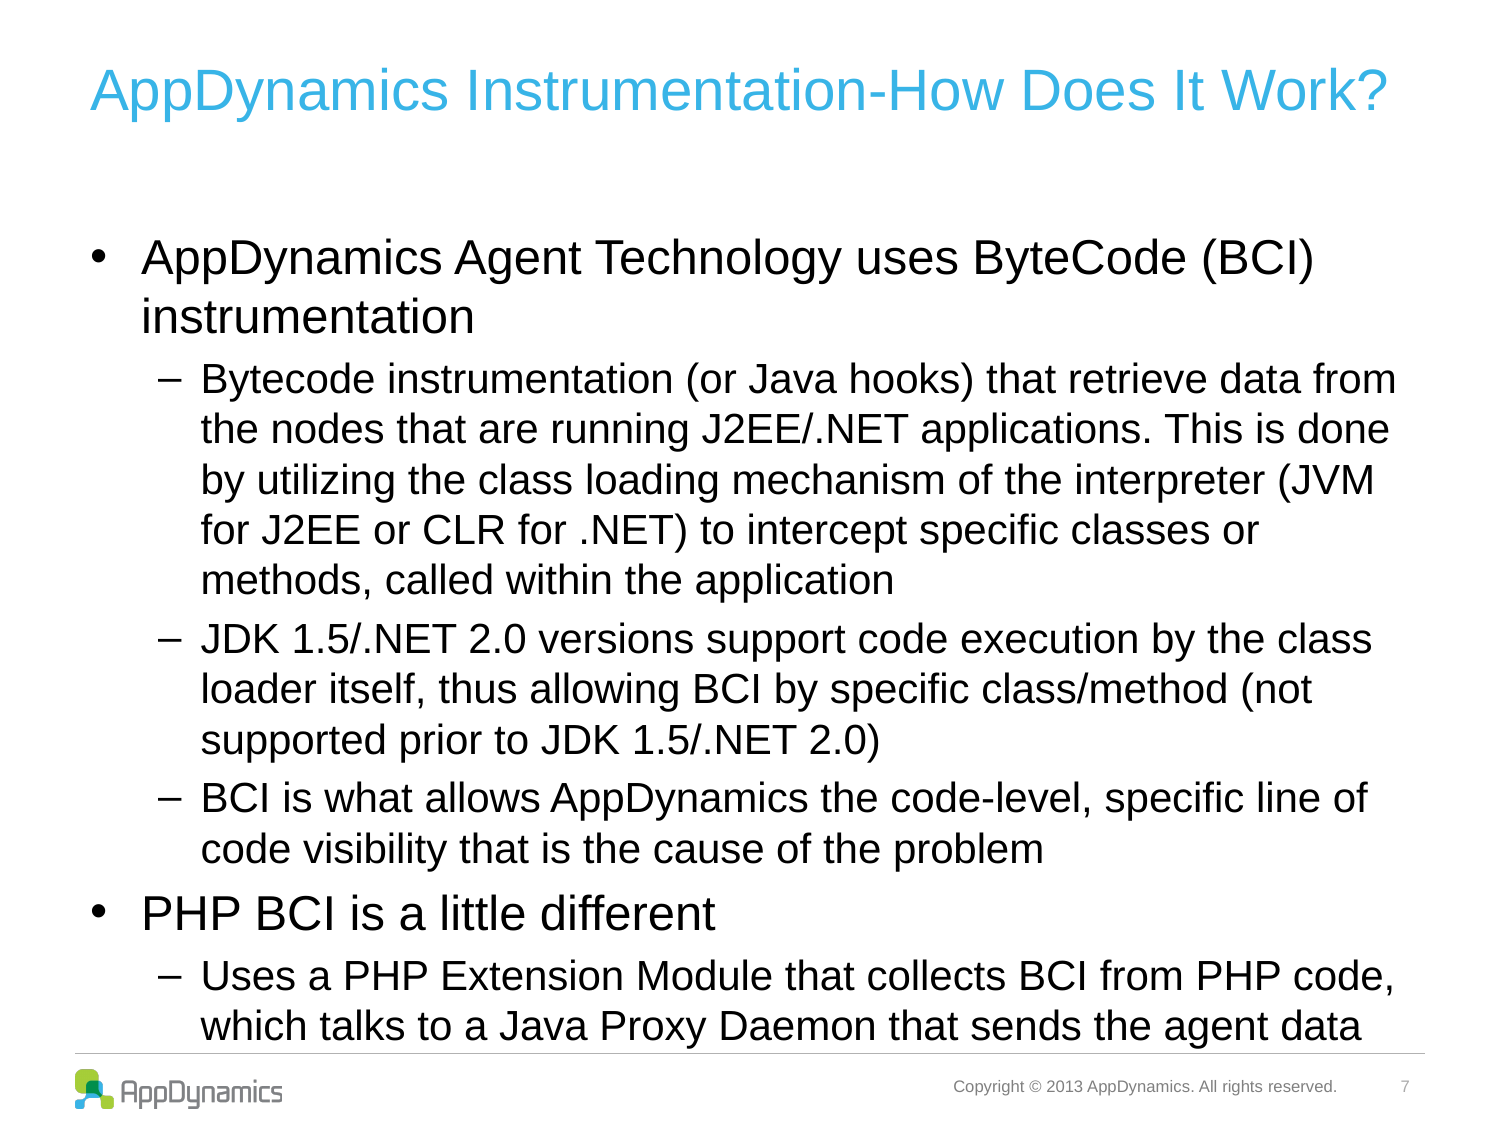

# AppDynamics Instrumentation-How Does It Work?
AppDynamics Agent Technology uses ByteCode (BCI) instrumentation
Bytecode instrumentation (or Java hooks) that retrieve data from the nodes that are running J2EE/.NET applications. This is done by utilizing the class loading mechanism of the interpreter (JVM for J2EE or CLR for .NET) to intercept specific classes or methods, called within the application
JDK 1.5/.NET 2.0 versions support code execution by the class loader itself, thus allowing BCI by specific class/method (not supported prior to JDK 1.5/.NET 2.0)
BCI is what allows AppDynamics the code-level, specific line of code visibility that is the cause of the problem
PHP BCI is a little different
Uses a PHP Extension Module that collects BCI from PHP code, which talks to a Java Proxy Daemon that sends the agent data
7